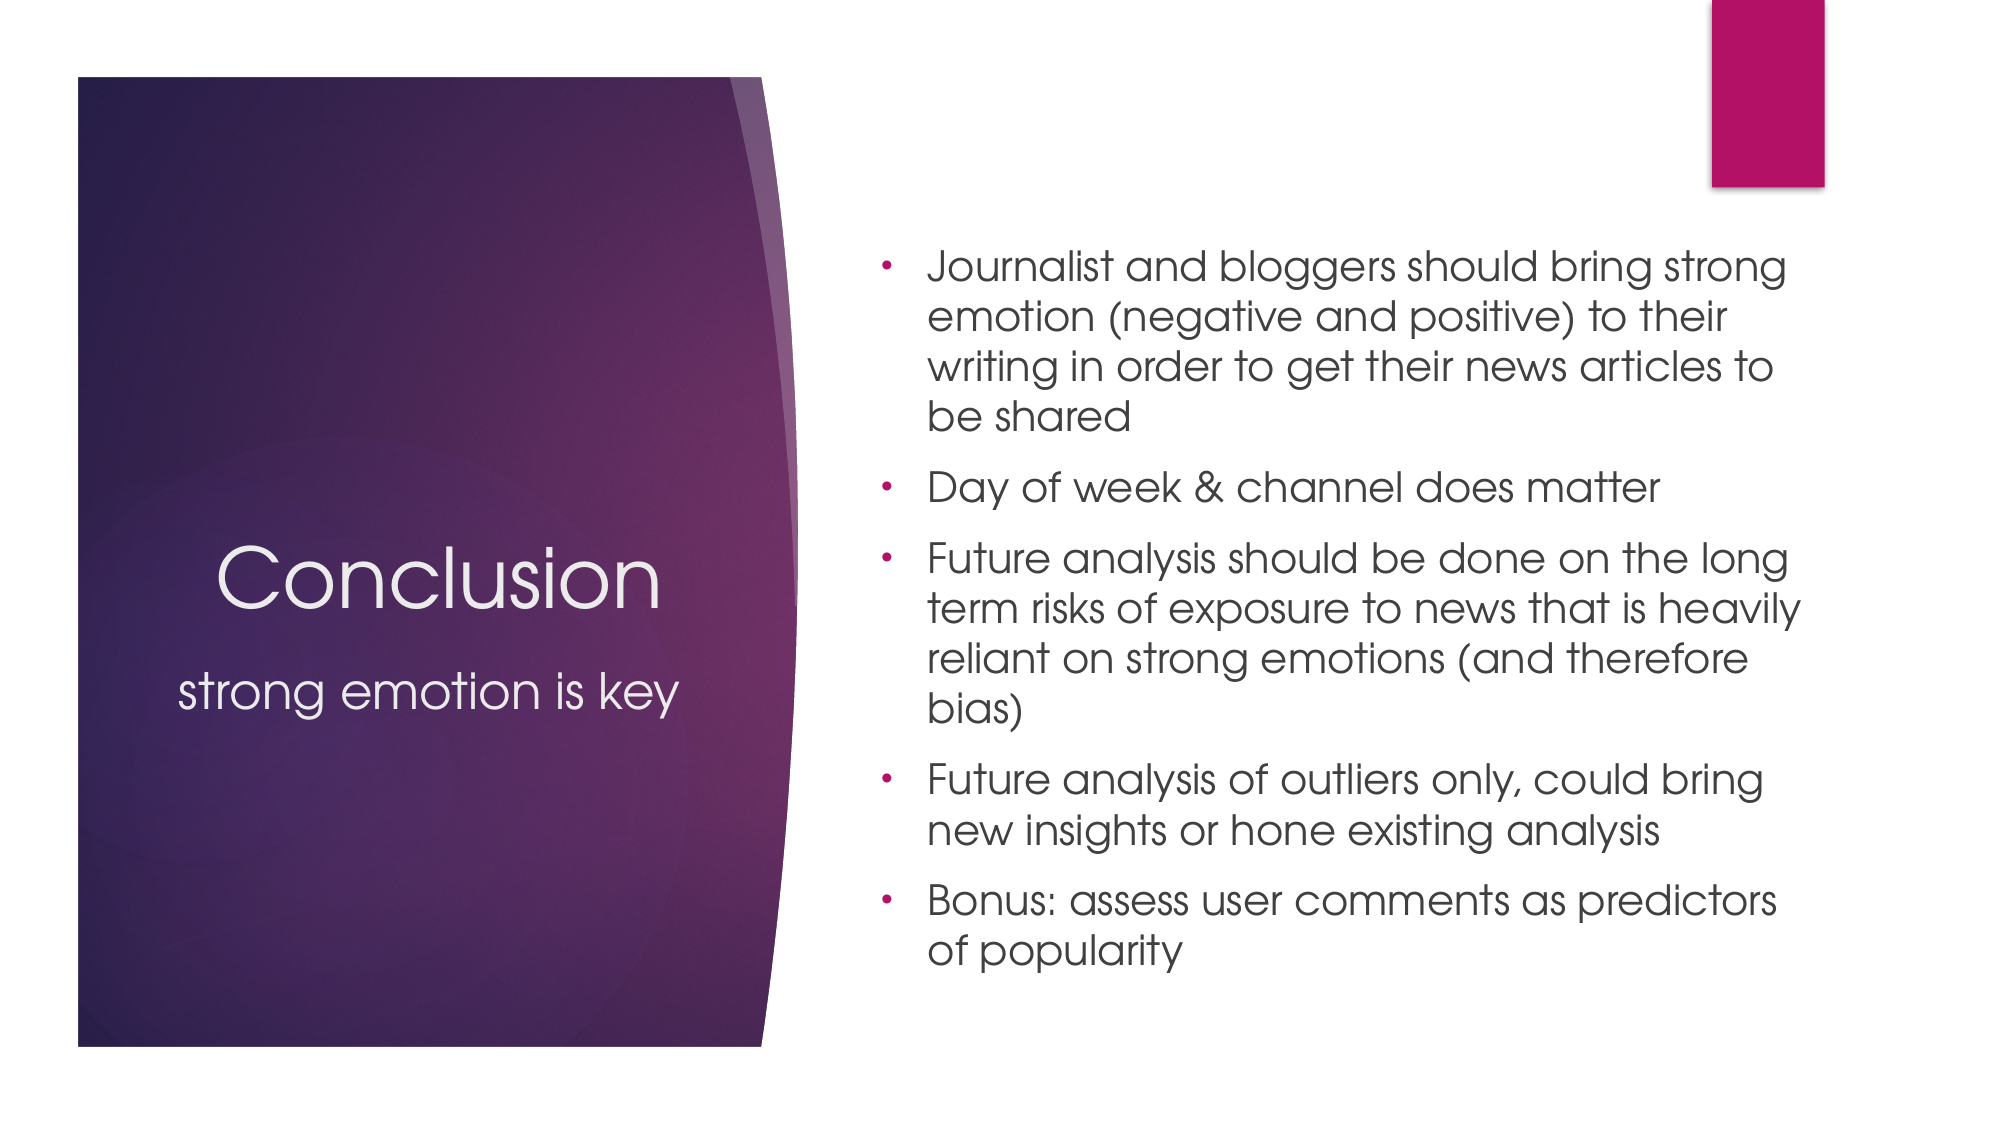

Journalist and bloggers should bring strong emotion (negative and positive) to their writing in order to get their news articles to be shared
Day of week & channel does matter
Future analysis should be done on the long term risks of exposure to news that is heavily reliant on strong emotions (and therefore bias)
Future analysis of outliers only, could bring new insights or hone existing analysis
Bonus: assess user comments as predictors of popularity
Conclusion
# strong emotion is key